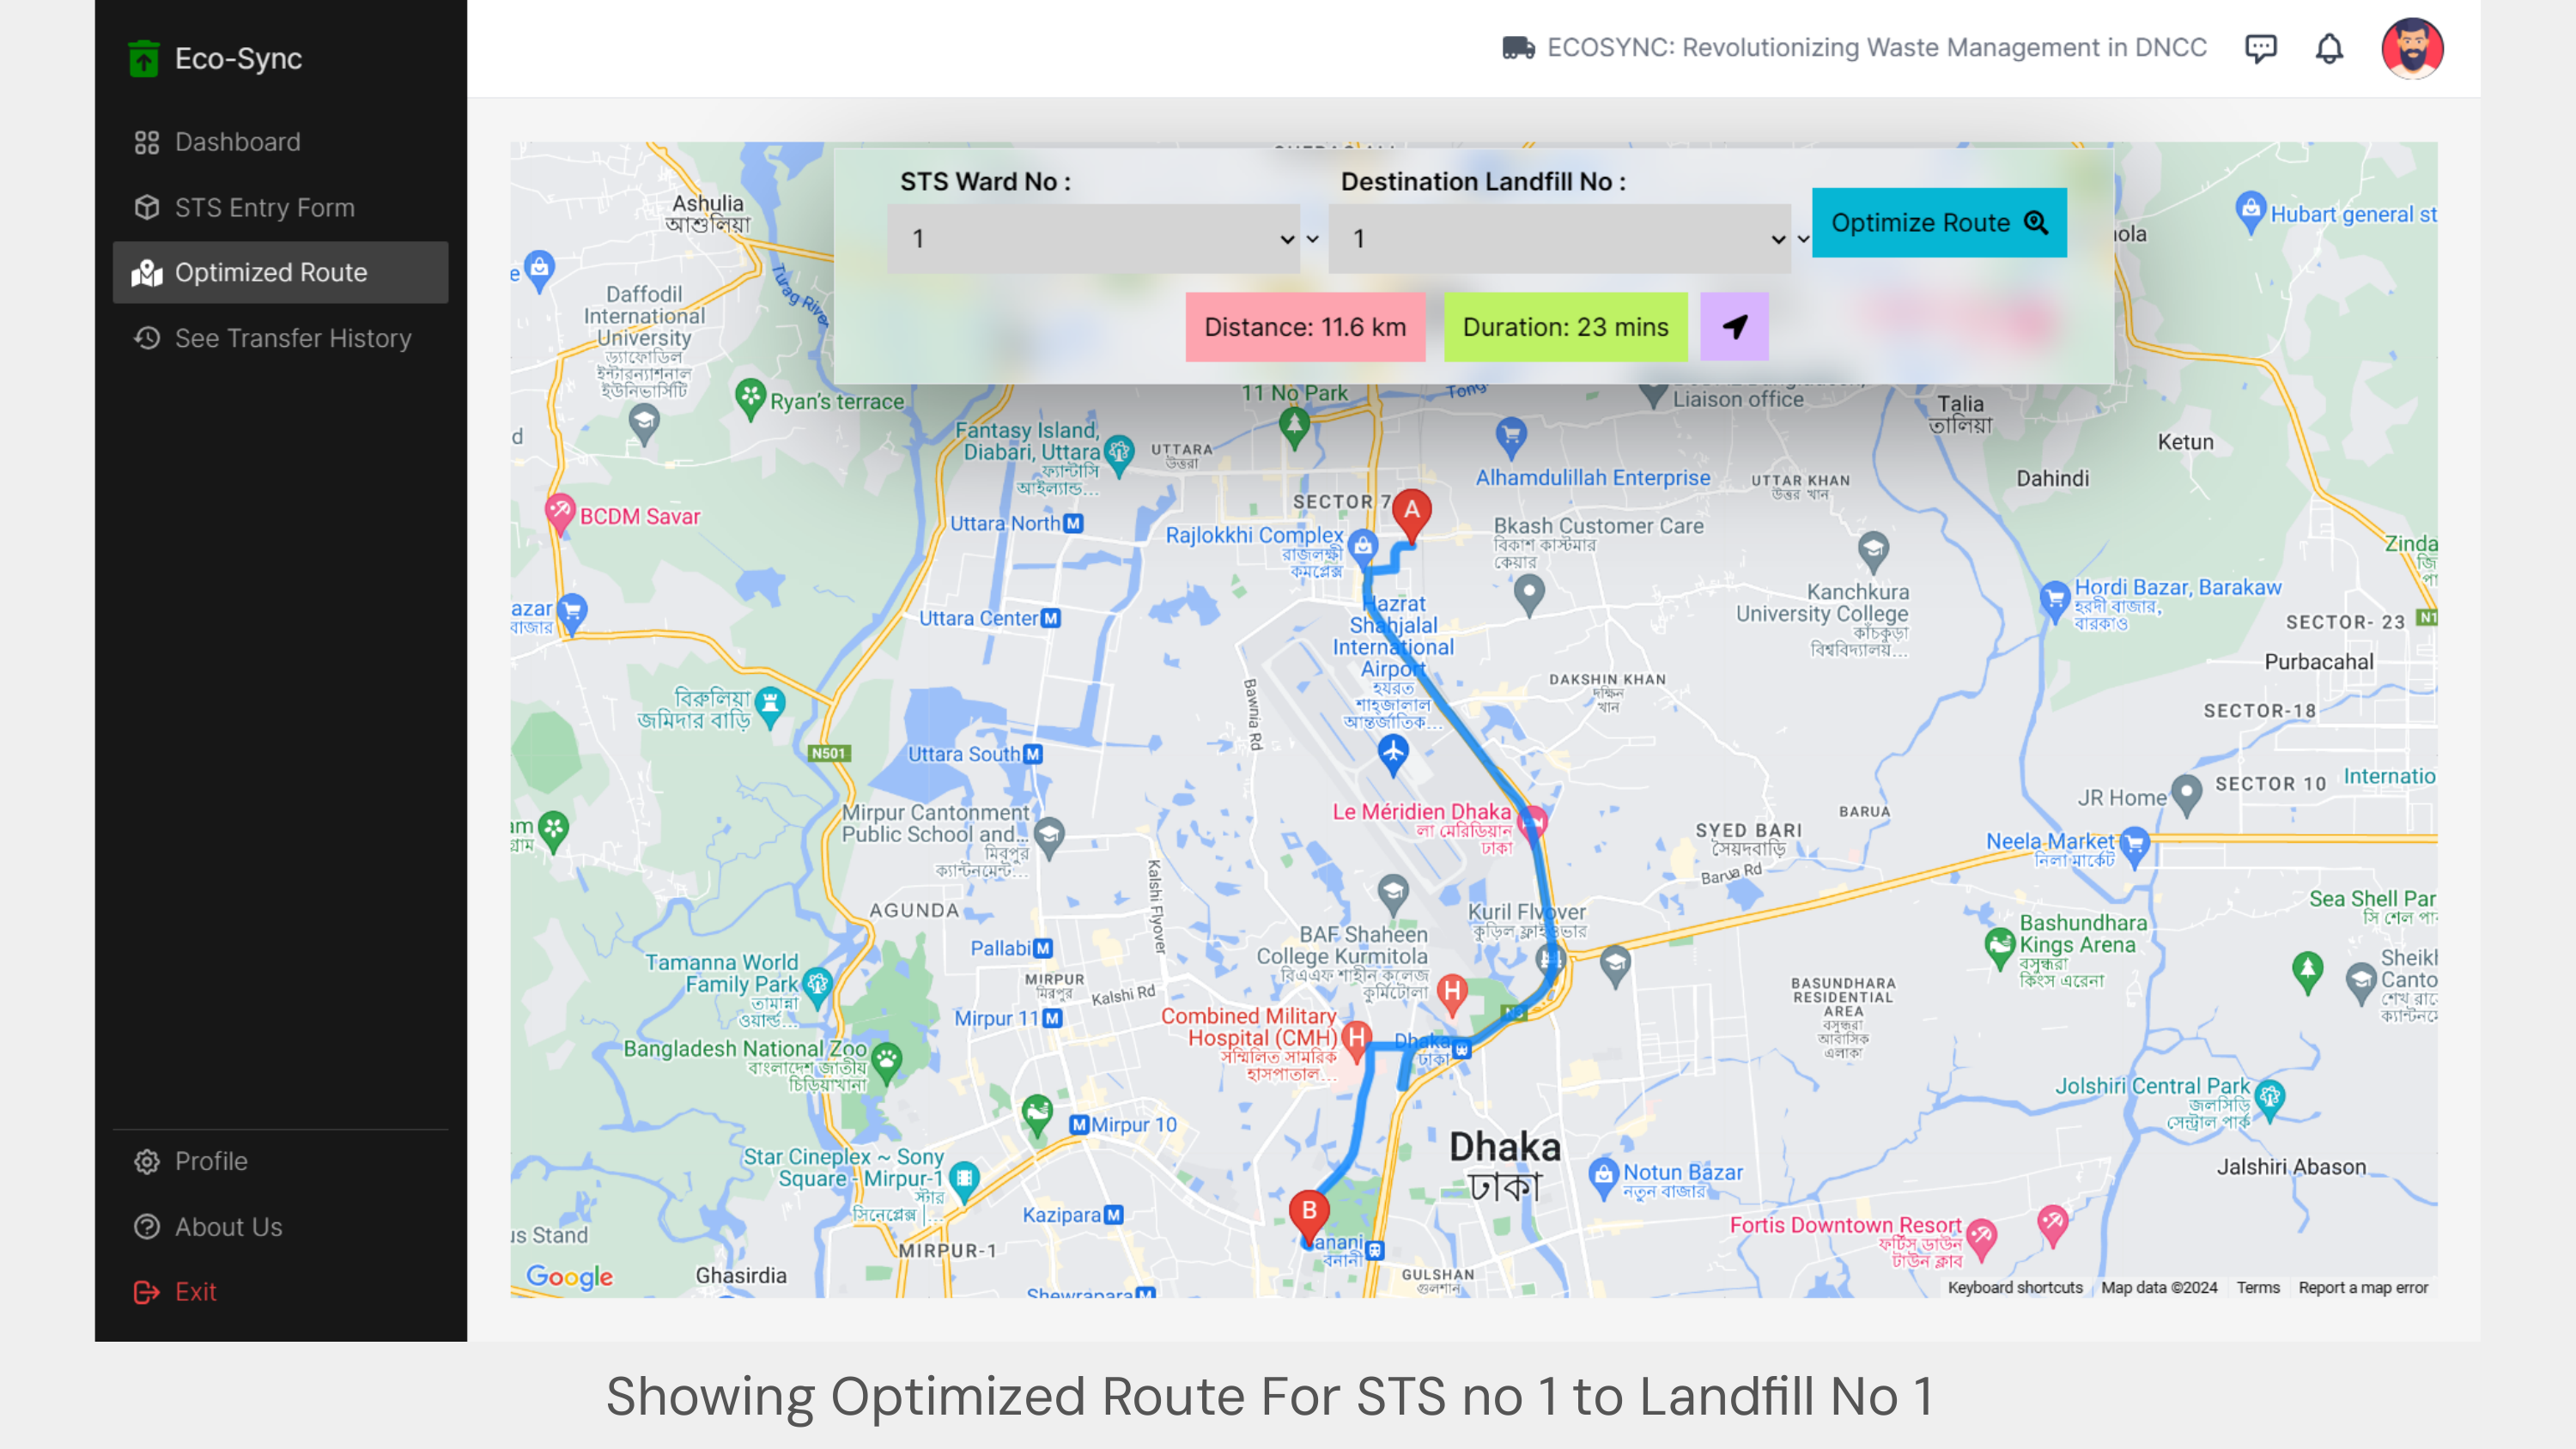

Showing Optimized Route For STS no 1 to Landfill No 1